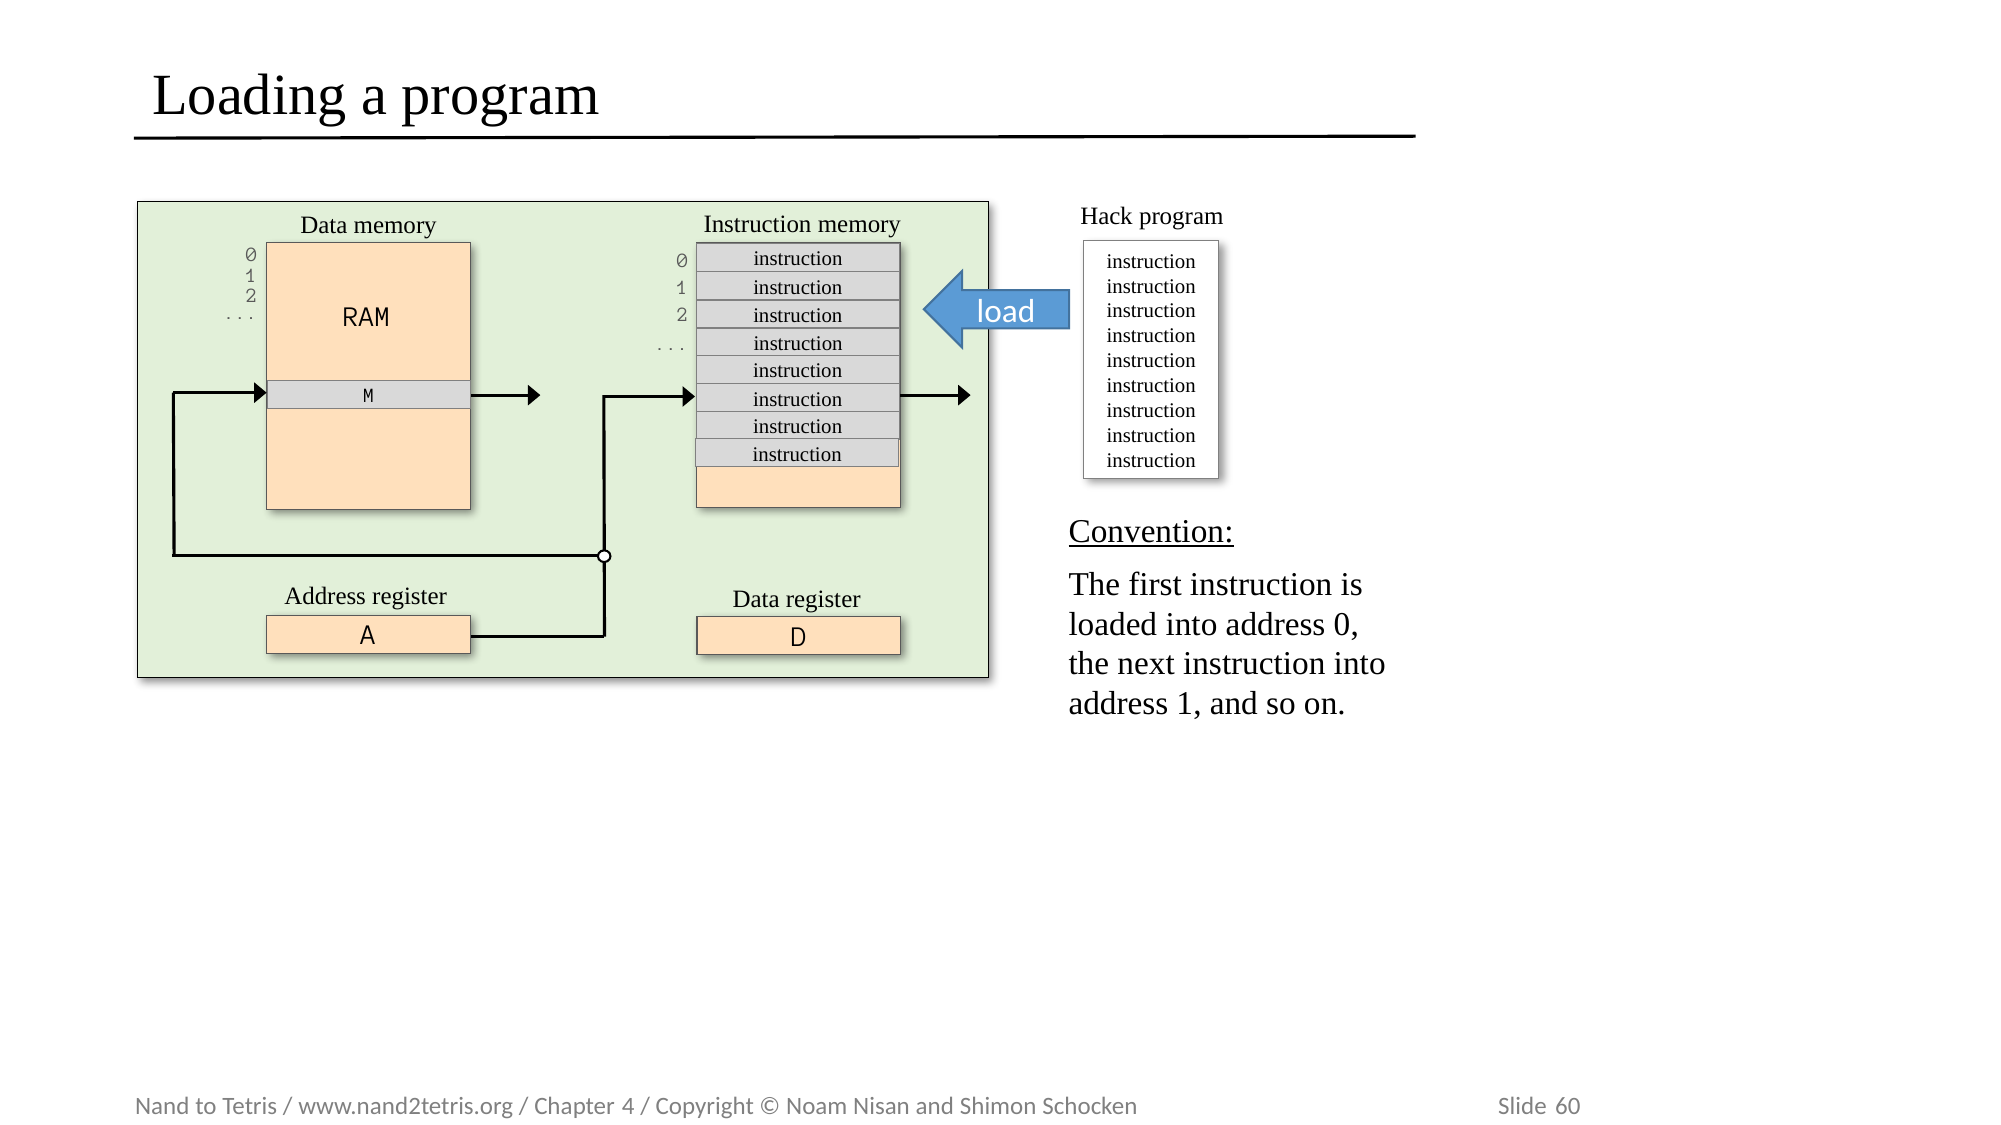

# Loading a program
Hack program
Instruction memory

Data memory
0
1
2
...
0
1
2
...

RAM
Address register
Data register
A

D

instruction
instruction
instruction
instruction
instruction
instruction
instruction
instruction
instruction
instruction
load
Convention:
The first instruction is loaded into address 0, the next instruction into address 1, and so on.
instruction
instruction
instruction
instruction
M
instruction
instruction
instruction